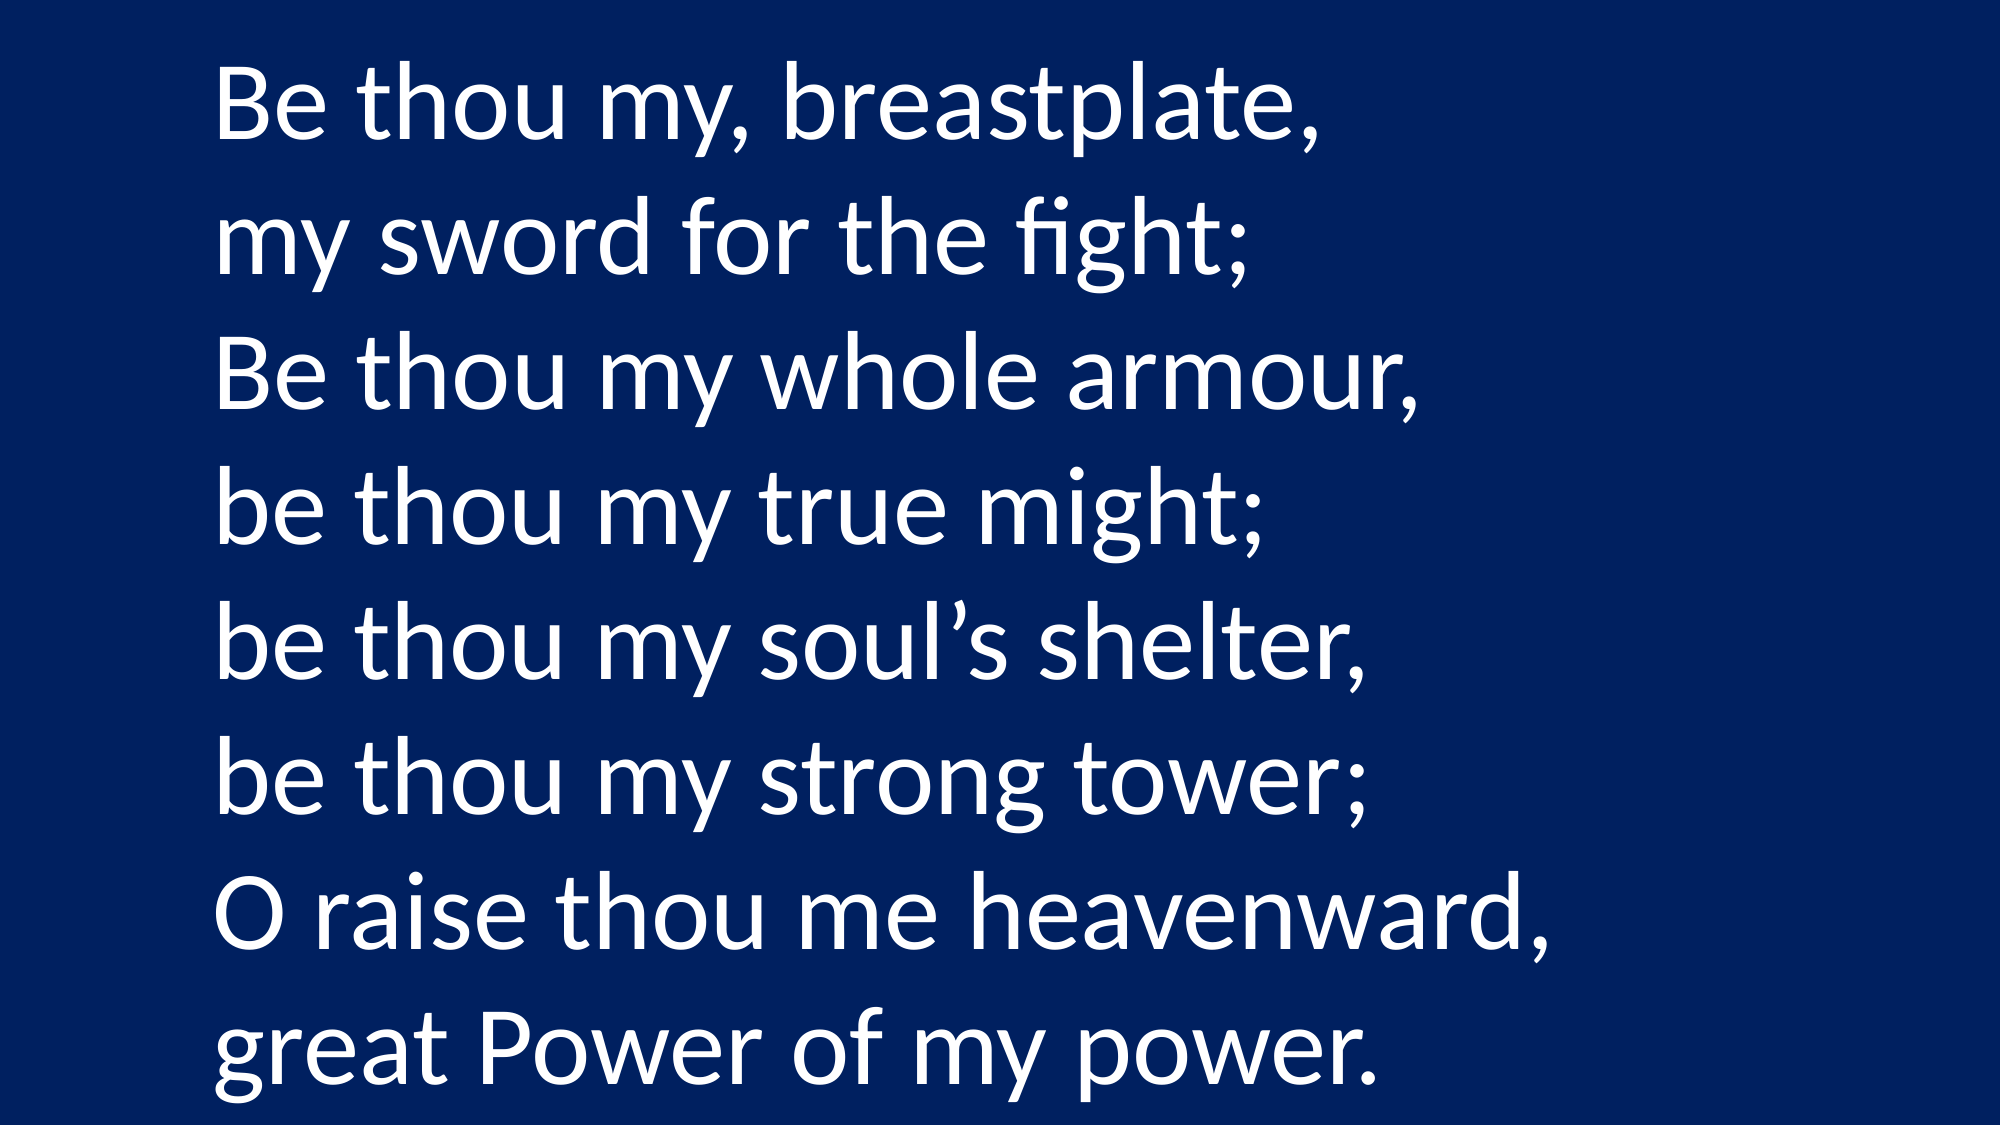

Be thou my, breastplate,
my sword for the fight;
Be thou my whole armour,
be thou my true might;
be thou my soul’s shelter,
be thou my strong tower;
O raise thou me heavenward,
great Power of my power.